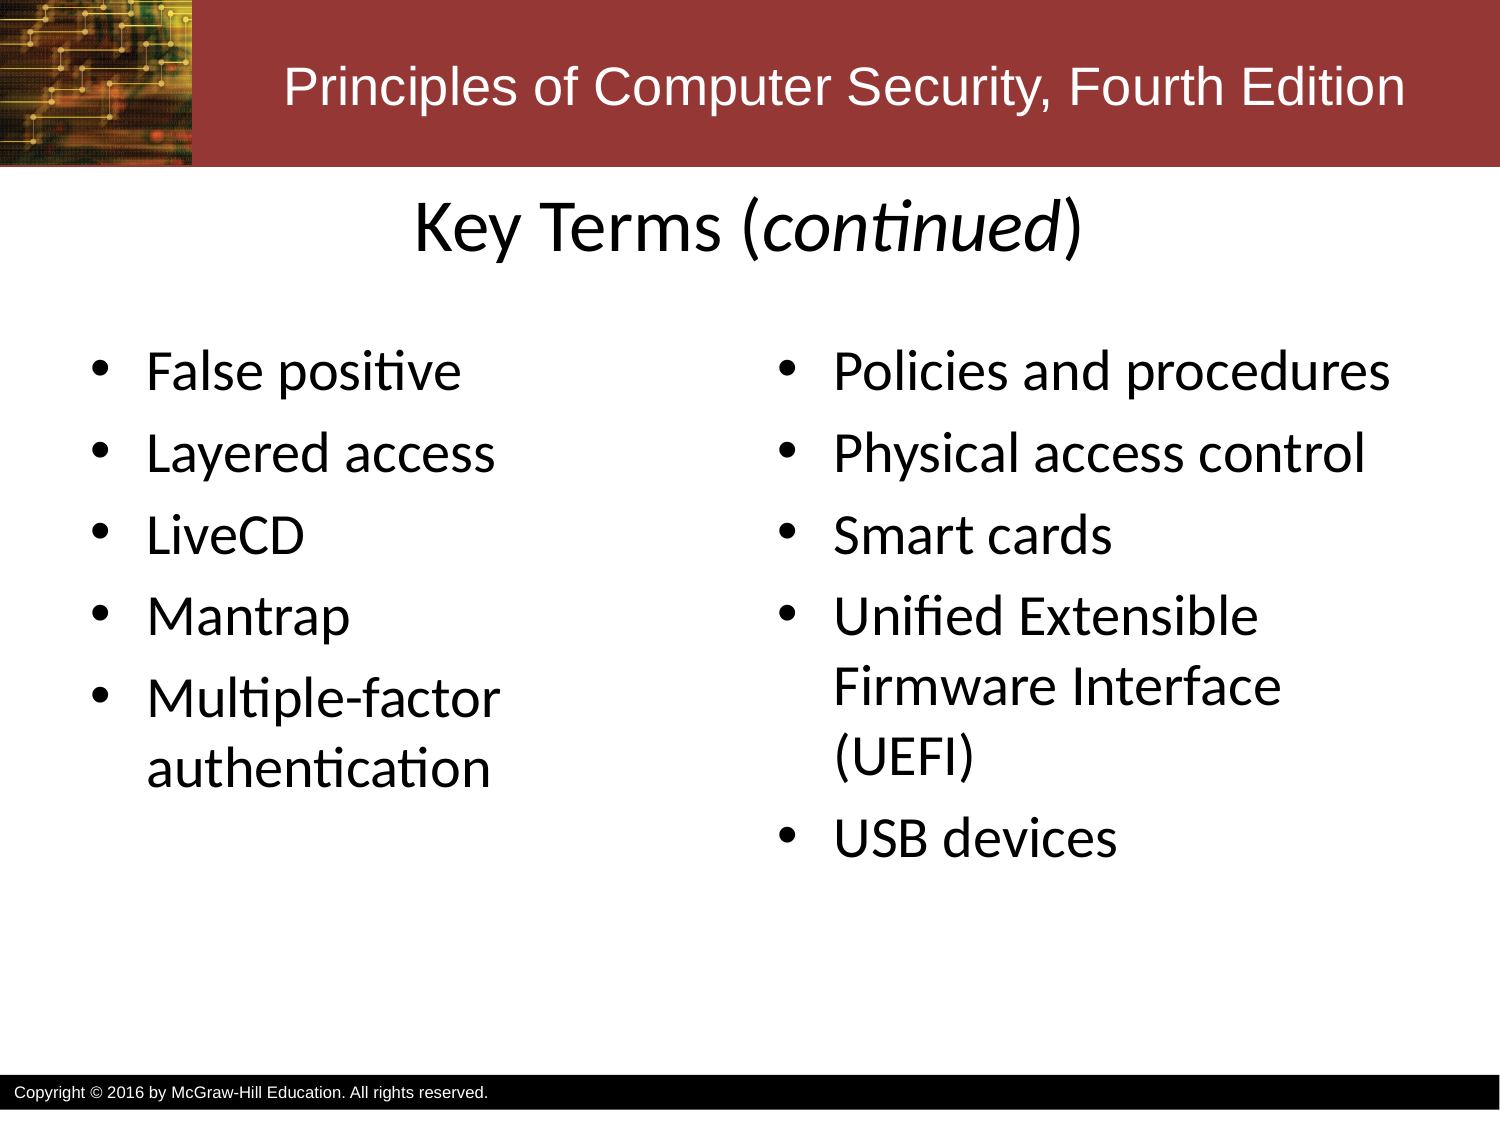

# Key Terms (continued)
False positive
Layered access
LiveCD
Mantrap
Multiple-factor authentication
Policies and procedures
Physical access control
Smart cards
Unified Extensible
Firmware Interface (UEFI)
USB devices